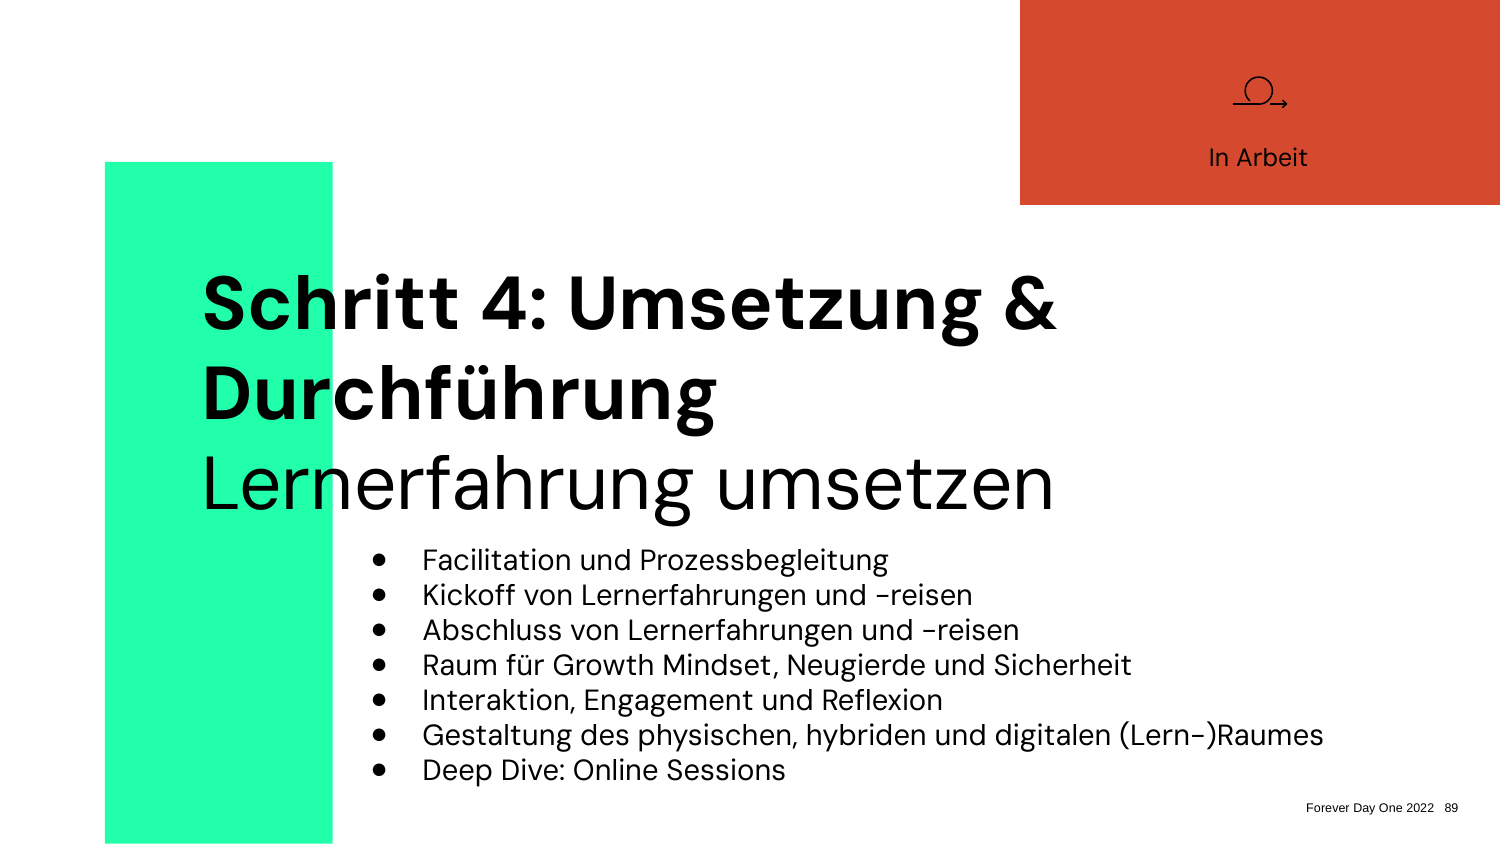

In Arbeit
Schritt 4: Umsetzung & Durchführung
Lernerfahrung umsetzen

Facilitation und Prozessbegleitung
Kickoff von Lernerfahrungen und -reisen
Abschluss von Lernerfahrungen und -reisen
Raum für Growth Mindset, Neugierde und Sicherheit
Interaktion, Engagement und Reflexion
Gestaltung des physischen, hybriden und digitalen (Lern-)Raumes
Deep Dive: Online Sessions
Forever Day One 2022   89